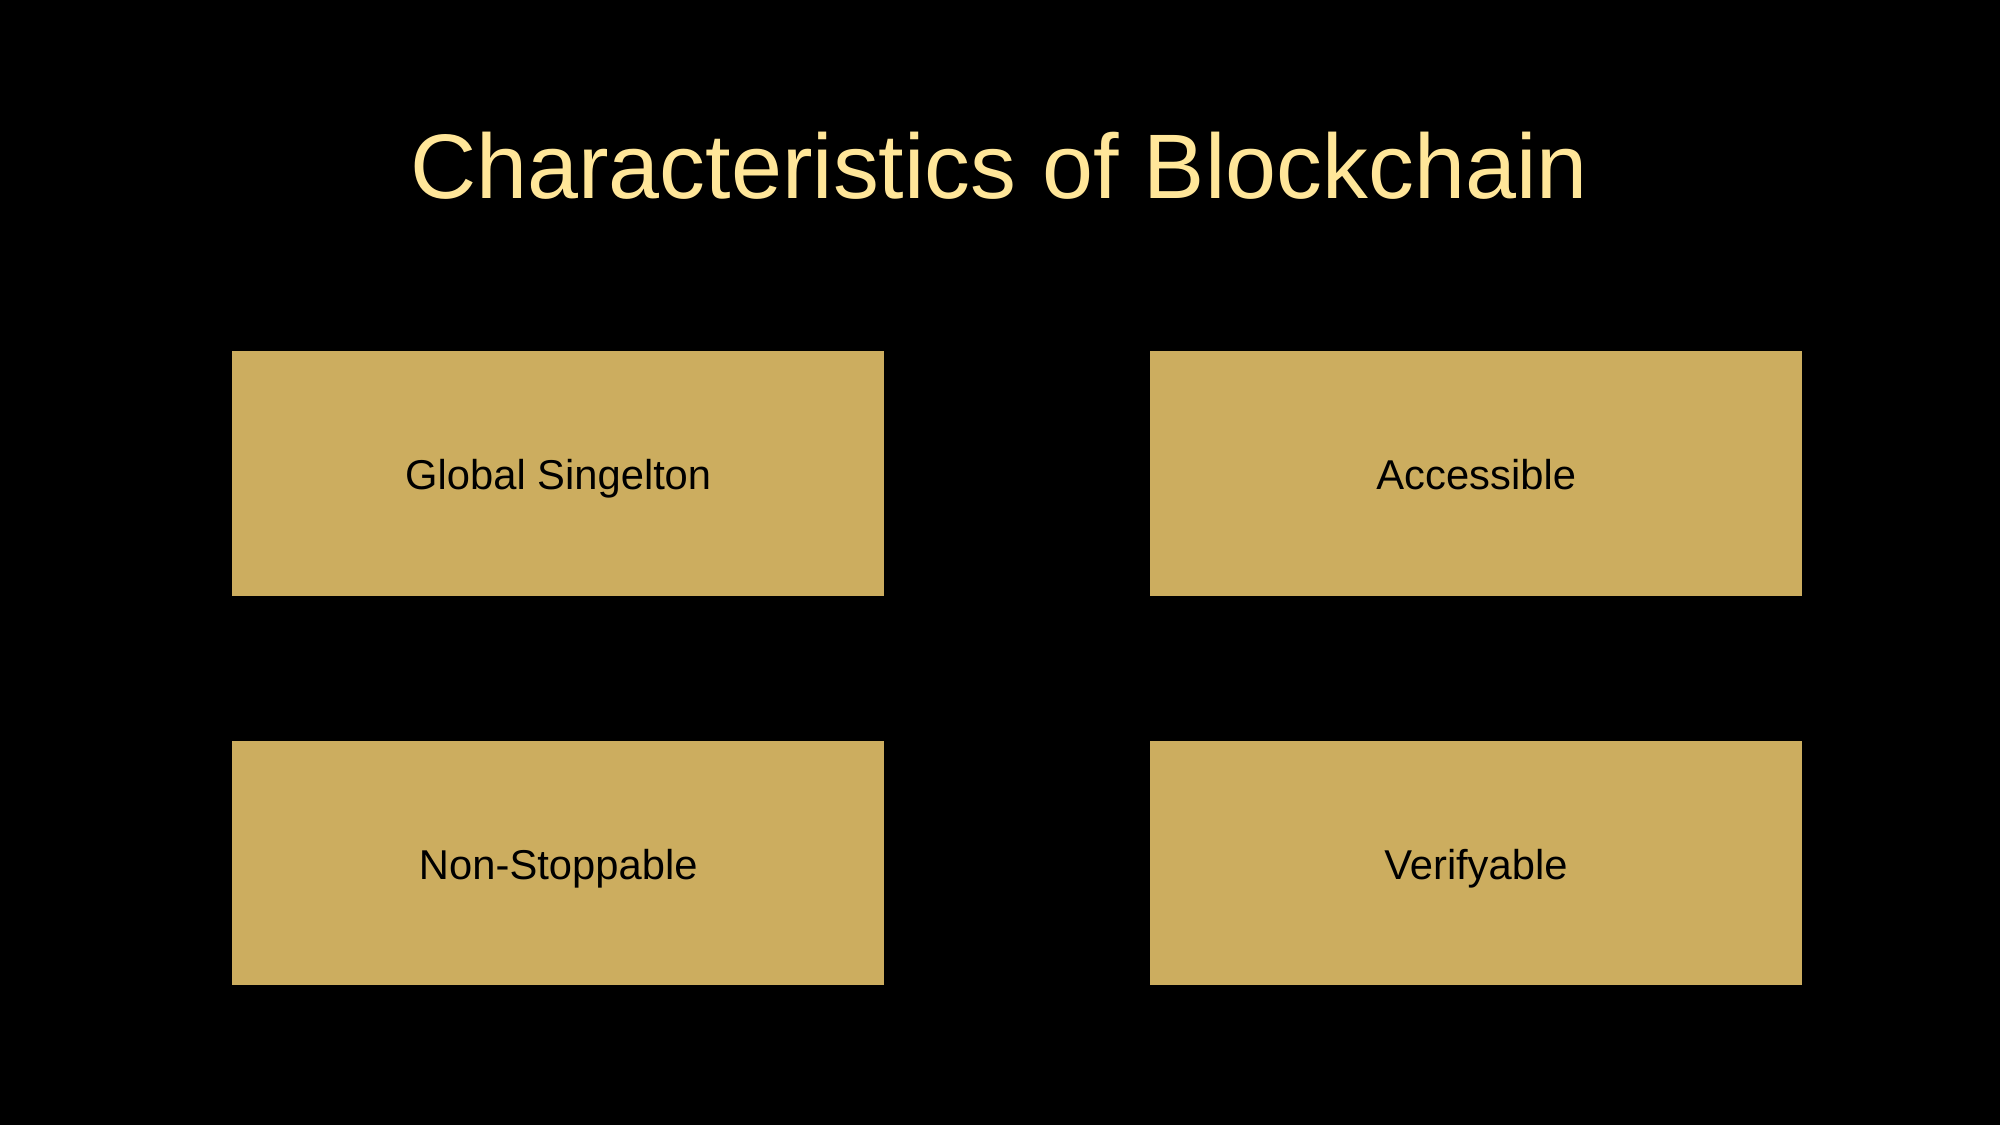

# Characteristics of Blockchain

Global Singelton
Accessible

Non-Stoppable
Verifyable